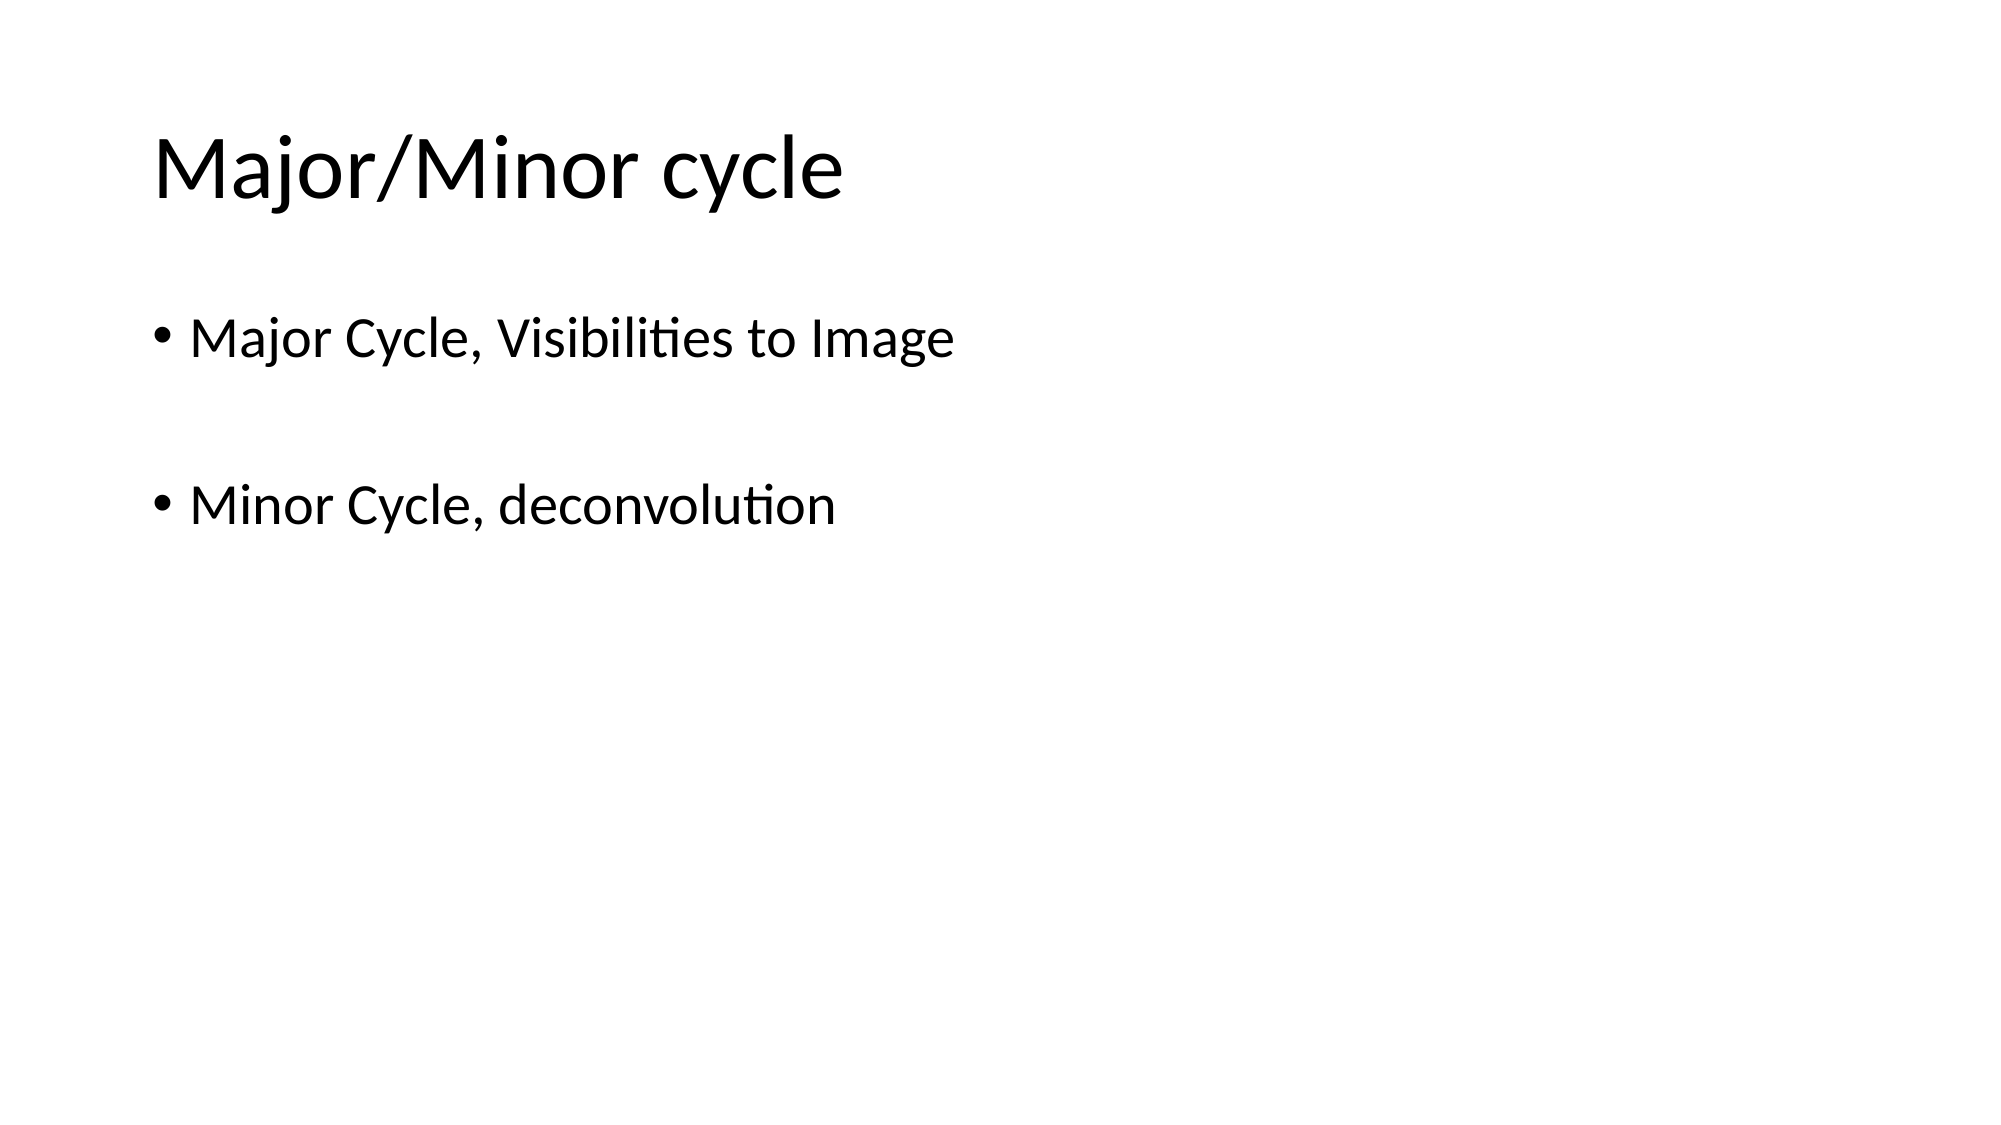

# Major/Minor cycle
Major Cycle, Visibilities to Image

Minor Cycle, deconvolution